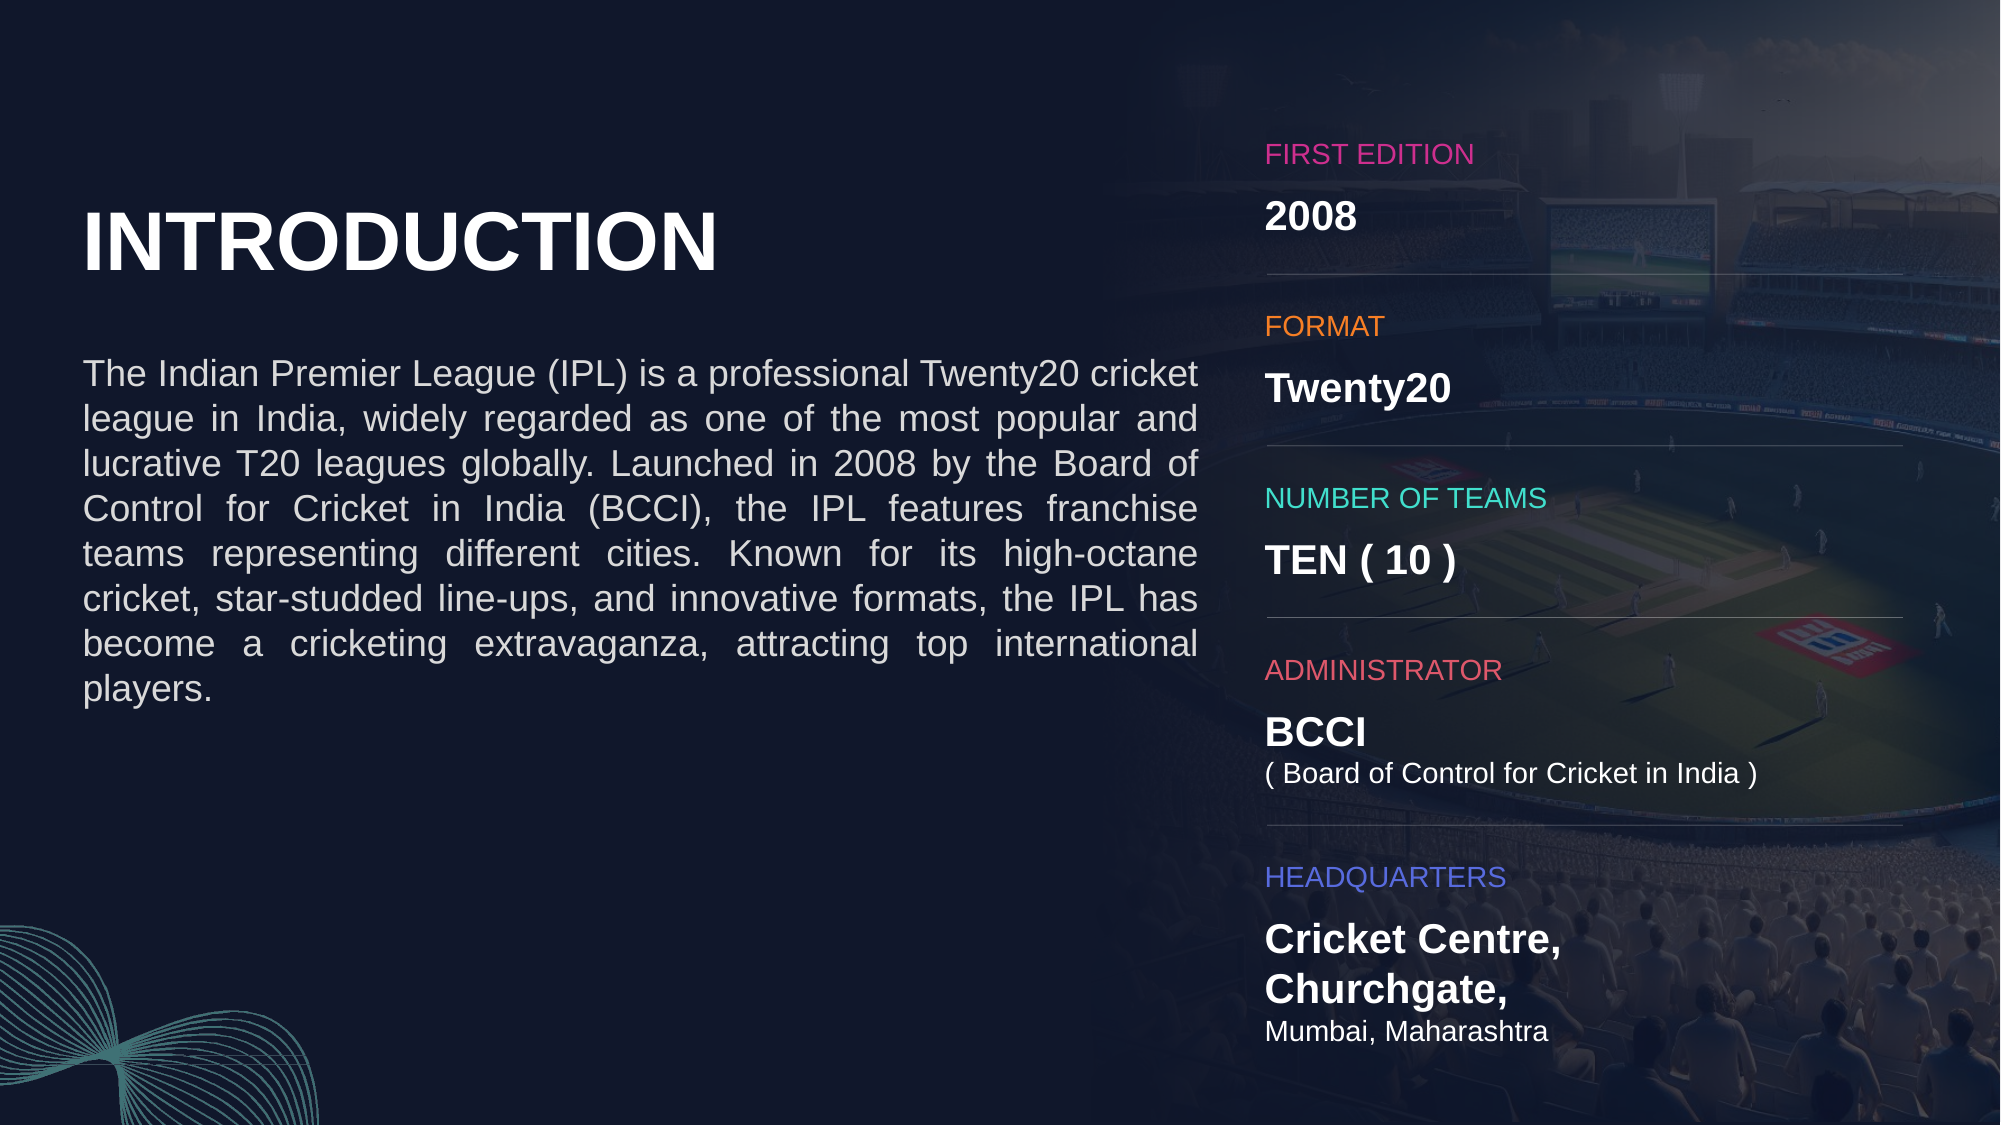

FIRST EDITION
2008

FORMAT
Twenty20
NUMBER OF TEAMS
TEN ( 10 )
ADMINISTRATOR
BCCI
( Board of Control for Cricket in India )
HEADQUARTERS
Cricket Centre, Churchgate,
Mumbai, Maharashtra

INTRODUCTION
The Indian Premier League (IPL) is a professional Twenty20 cricket league in India, widely regarded as one of the most popular and lucrative T20 leagues globally. Launched in 2008 by the Board of Control for Cricket in India (BCCI), the IPL features franchise teams representing different cities. Known for its high-octane cricket, star-studded line-ups, and innovative formats, the IPL has become a cricketing extravaganza, attracting top international players.